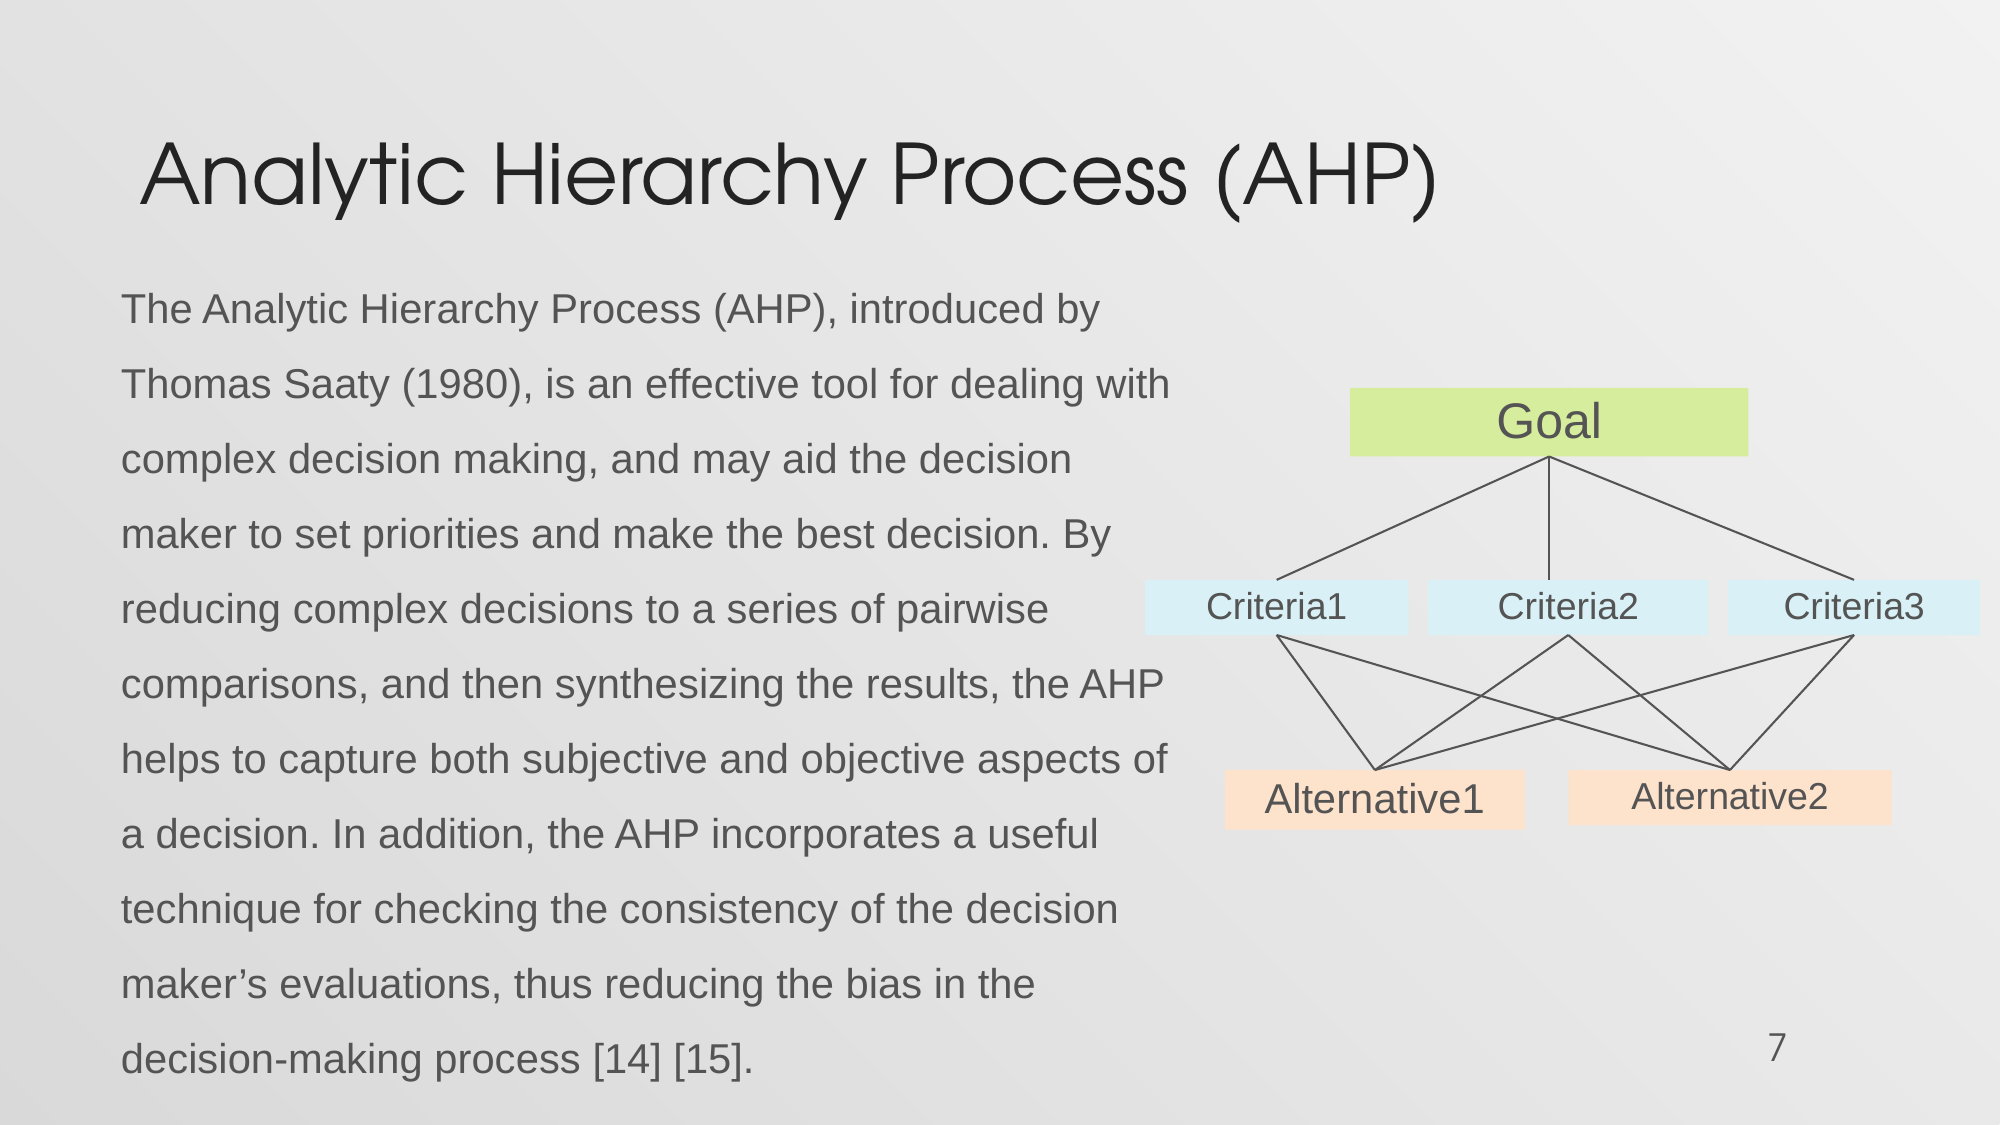

Analytic Hierarchy Process (AHP)
The Analytic Hierarchy Process (AHP), introduced by Thomas Saaty (1980), is an effective tool for dealing with complex decision making, and may aid the decision maker to set priorities and make the best decision. By reducing complex decisions to a series of pairwise comparisons, and then synthesizing the results, the AHP helps to capture both subjective and objective aspects of a decision. In addition, the AHP incorporates a useful technique for checking the consistency of the decision maker’s evaluations, thus reducing the bias in the decision-making process [14] [15].
Goal
Criteria1
Criteria2
Criteria3
Alternative1
Alternative2
7